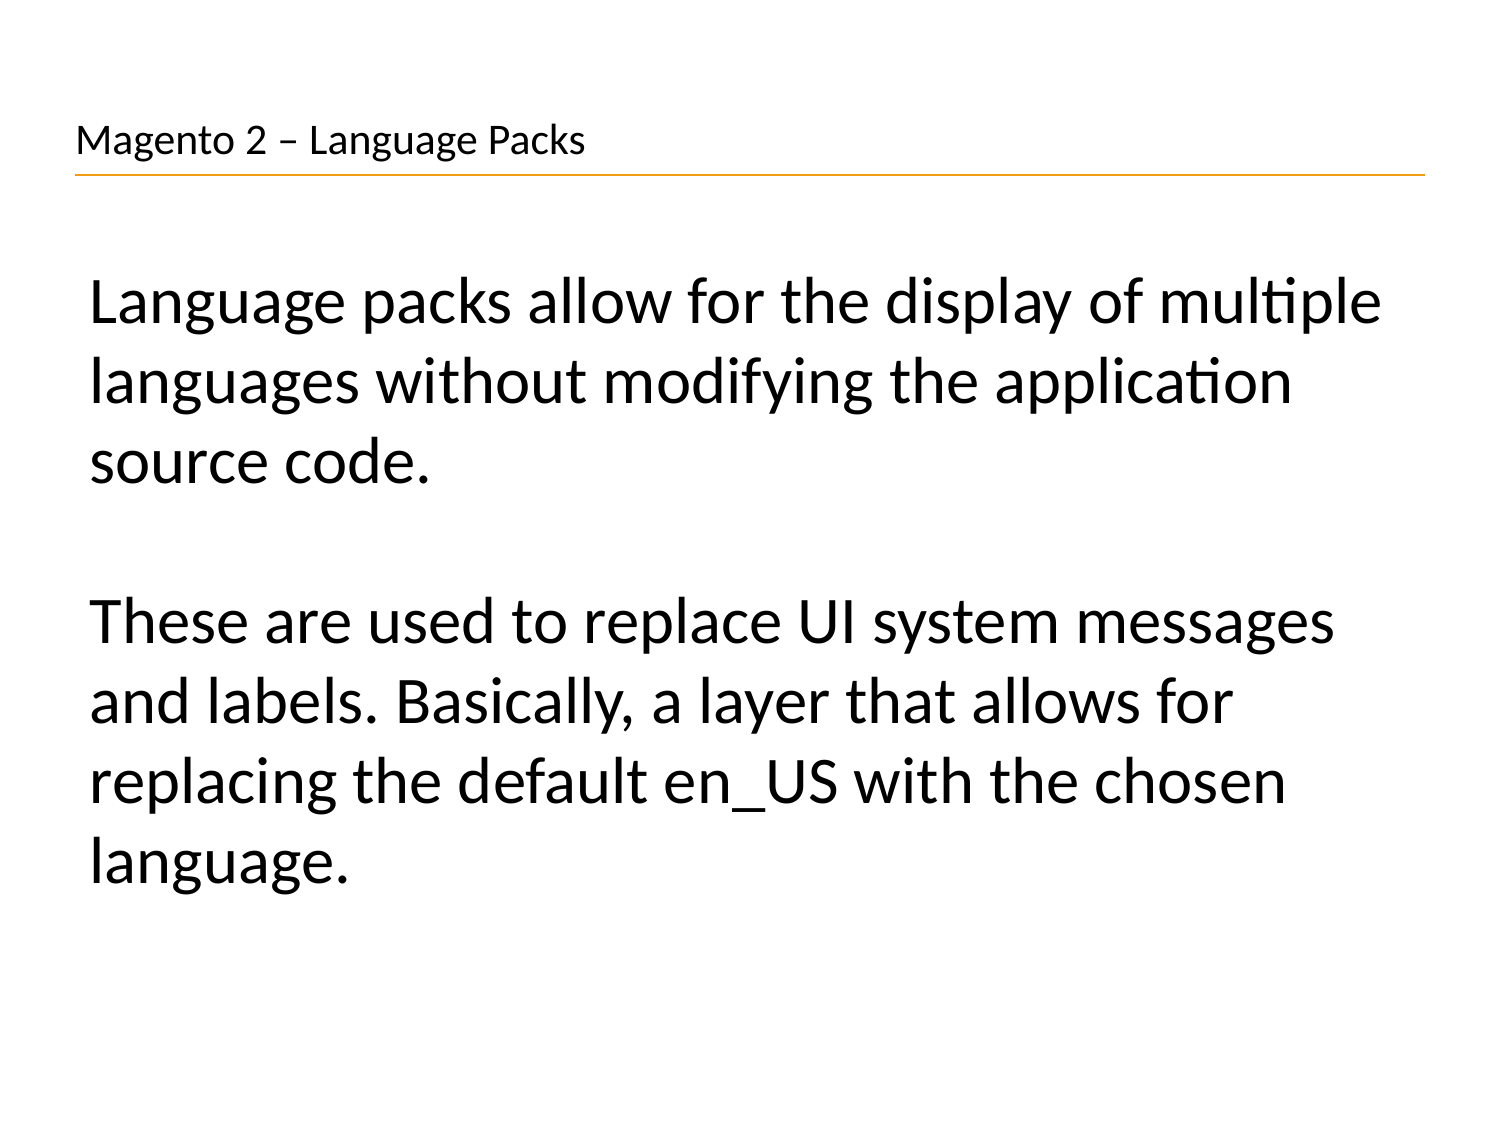

# Magento 2 – Language Packs
Language packs allow for the display of multiple languages without modifying the application source code.

These are used to replace UI system messages and labels. Basically, a layer that allows for replacing the default en_US with the chosen language.